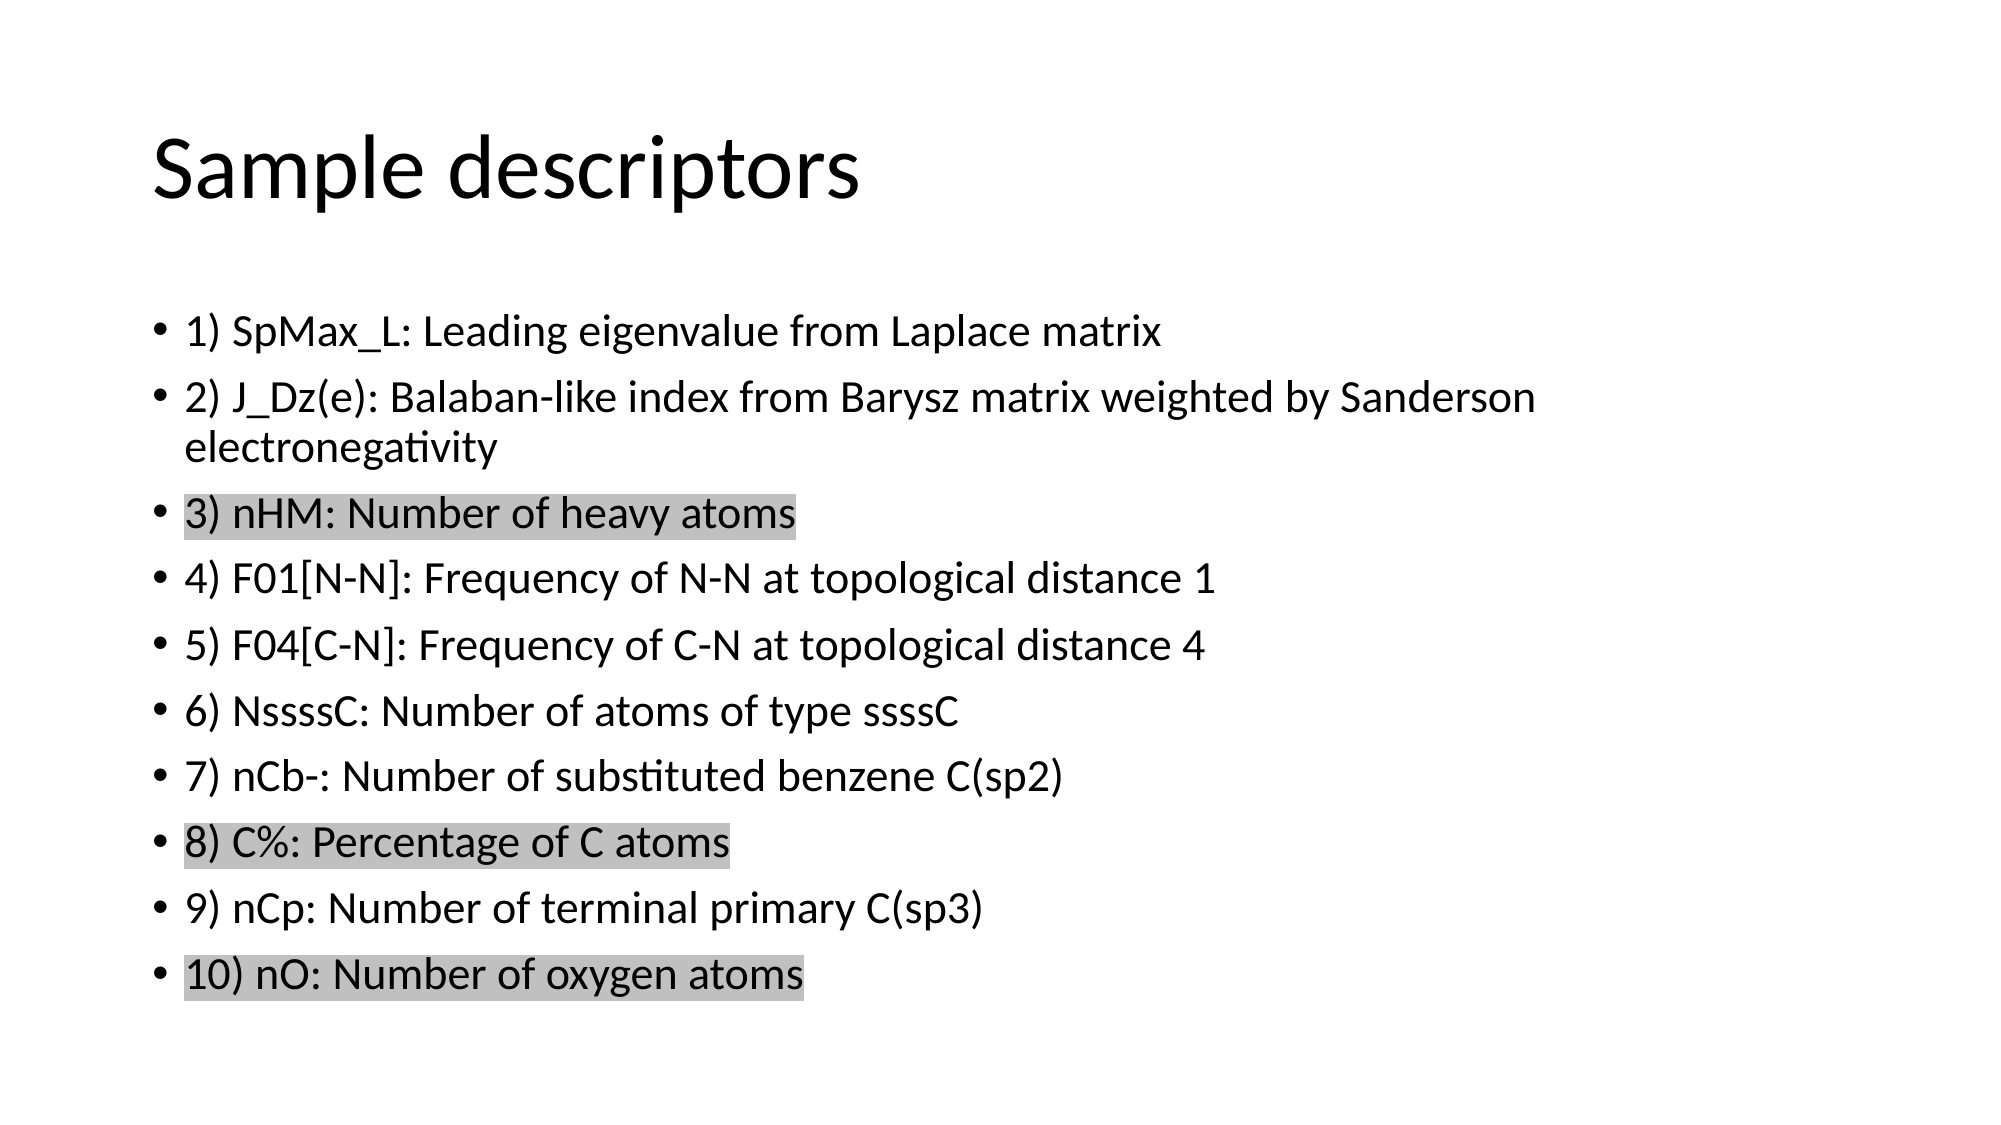

# Sample descriptors
1) SpMax_L: Leading eigenvalue from Laplace matrix
2) J_Dz(e): Balaban-like index from Barysz matrix weighted by Sanderson electronegativity
3) nHM: Number of heavy atoms
4) F01[N-N]: Frequency of N-N at topological distance 1
5) F04[C-N]: Frequency of C-N at topological distance 4
6) NssssC: Number of atoms of type ssssC
7) nCb-: Number of substituted benzene C(sp2)
8) C%: Percentage of C atoms
9) nCp: Number of terminal primary C(sp3)
10) nO: Number of oxygen atoms